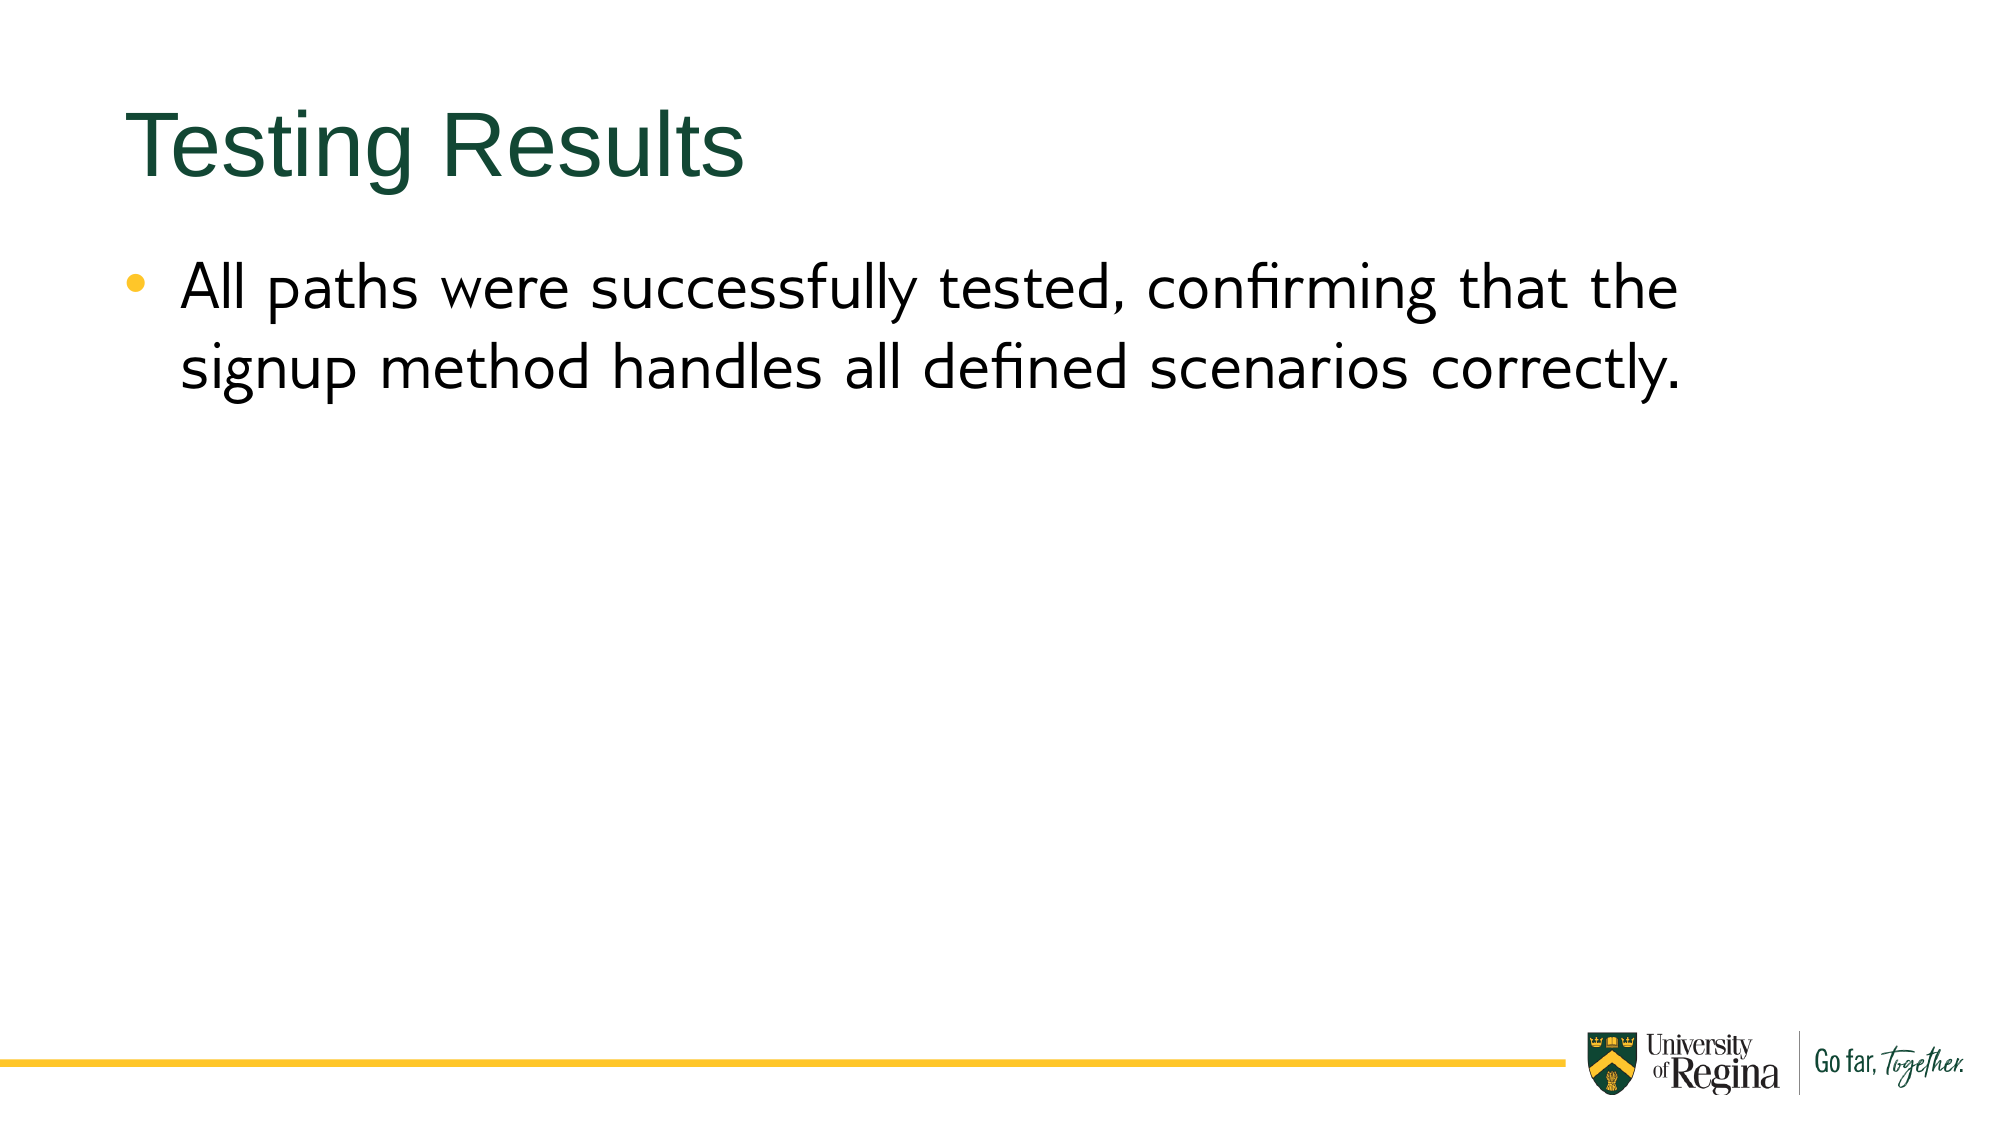

Testing Results
All paths were successfully tested, confirming that the signup method handles all defined scenarios correctly.